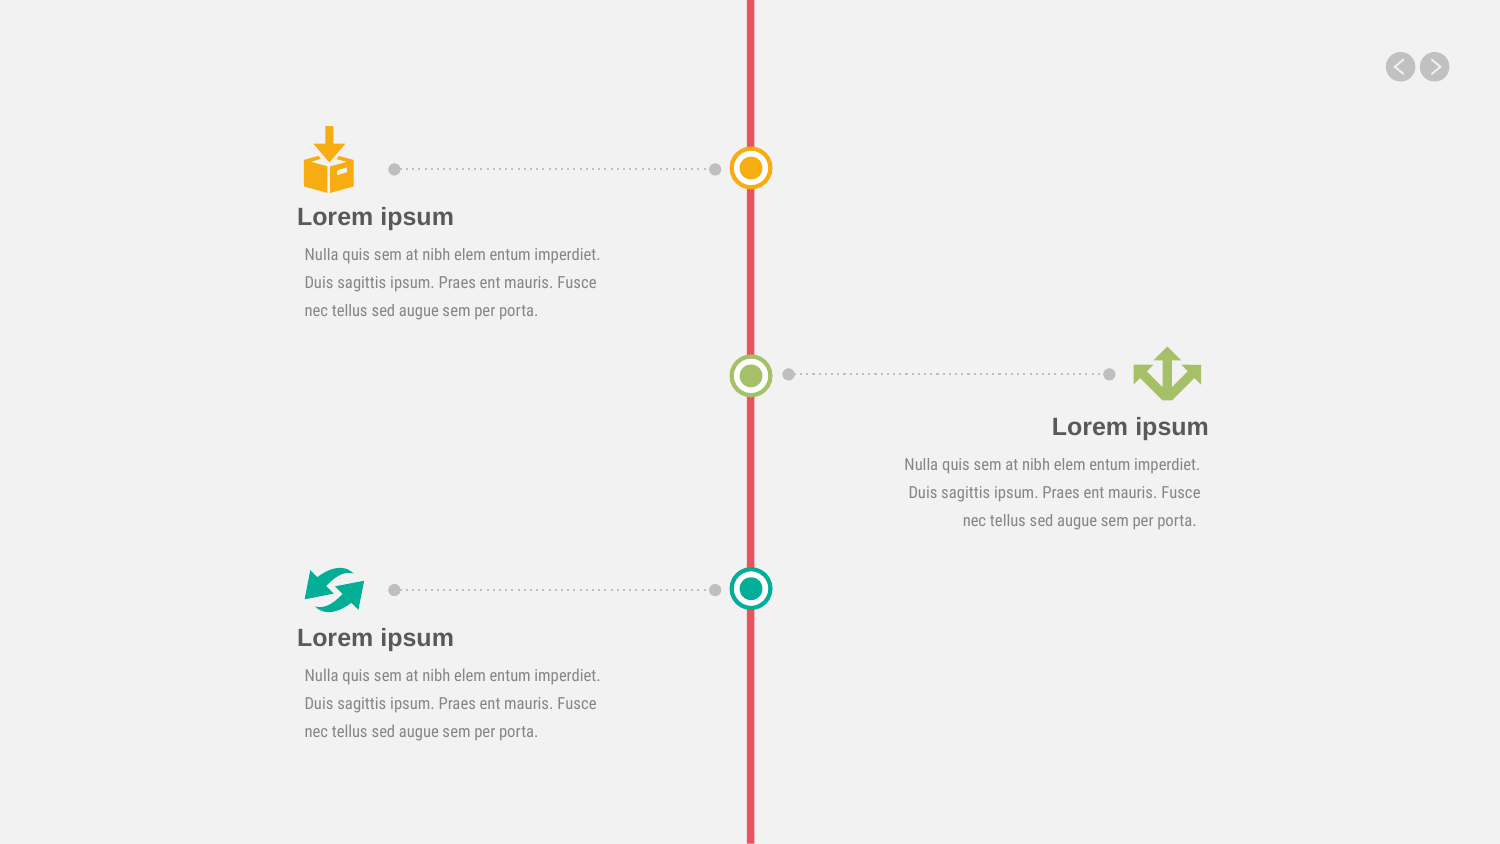

Lorem ipsum
Nulla quis sem at nibh elem entum imperdiet. Duis sagittis ipsum. Praes ent mauris. Fusce nec tellus sed augue sem per porta.

Lorem ipsum
Nulla quis sem at nibh elem entum imperdiet. Duis sagittis ipsum. Praes ent mauris. Fusce nec tellus sed augue sem per porta.

Lorem ipsum
Nulla quis sem at nibh elem entum imperdiet. Duis sagittis ipsum. Praes ent mauris. Fusce nec tellus sed augue sem per porta.